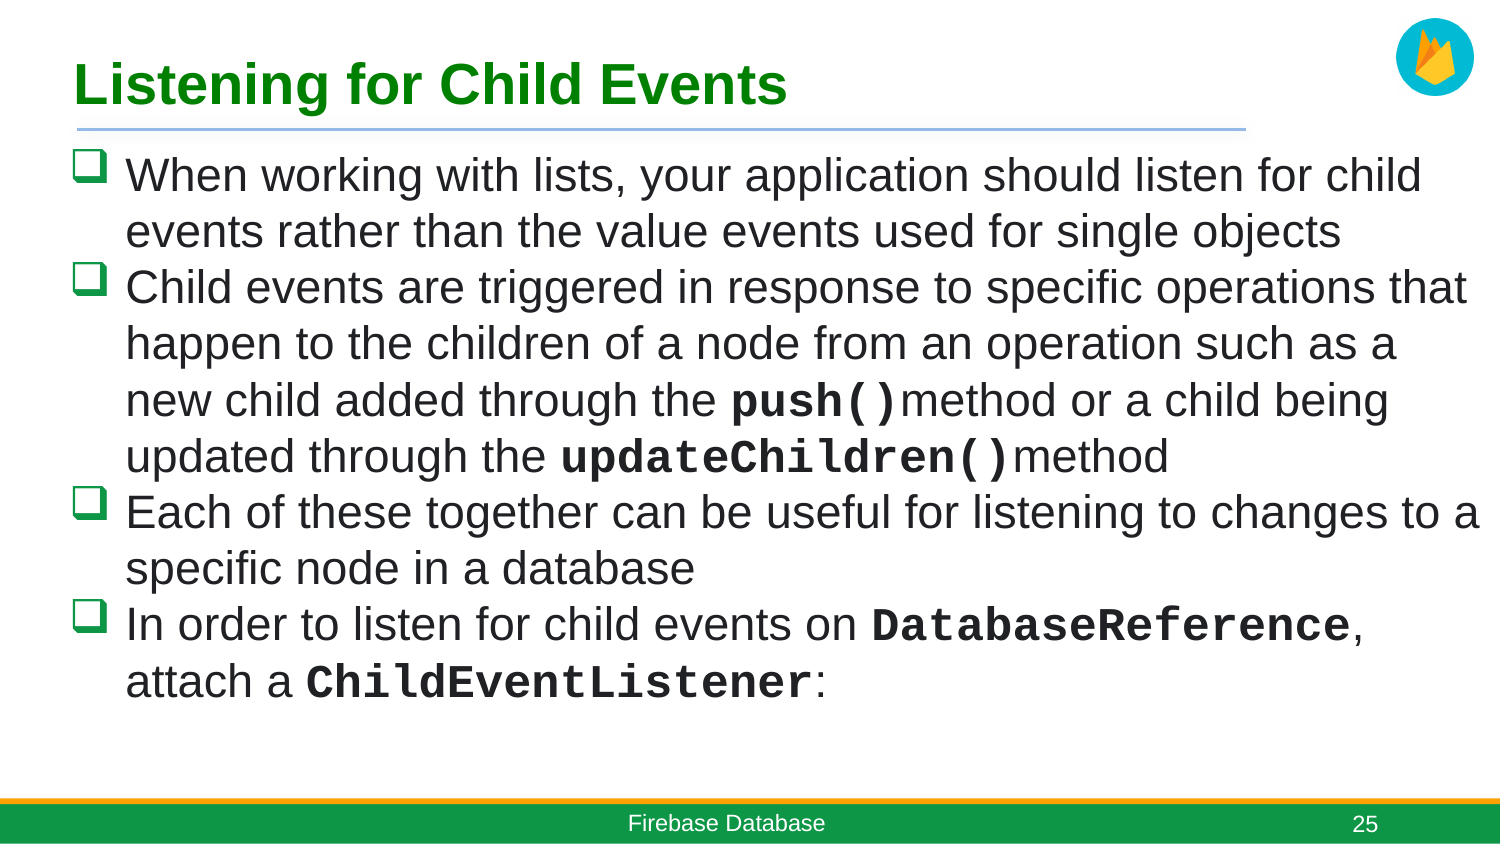

# Listening for Child Events
When working with lists, your application should listen for child events rather than the value events used for single objects
Child events are triggered in response to specific operations that happen to the children of a node from an operation such as a new child added through the push()method or a child being updated through the updateChildren()method
Each of these together can be useful for listening to changes to a specific node in a database
In order to listen for child events on DatabaseReference, attach a ChildEventListener:
25
Firebase Database